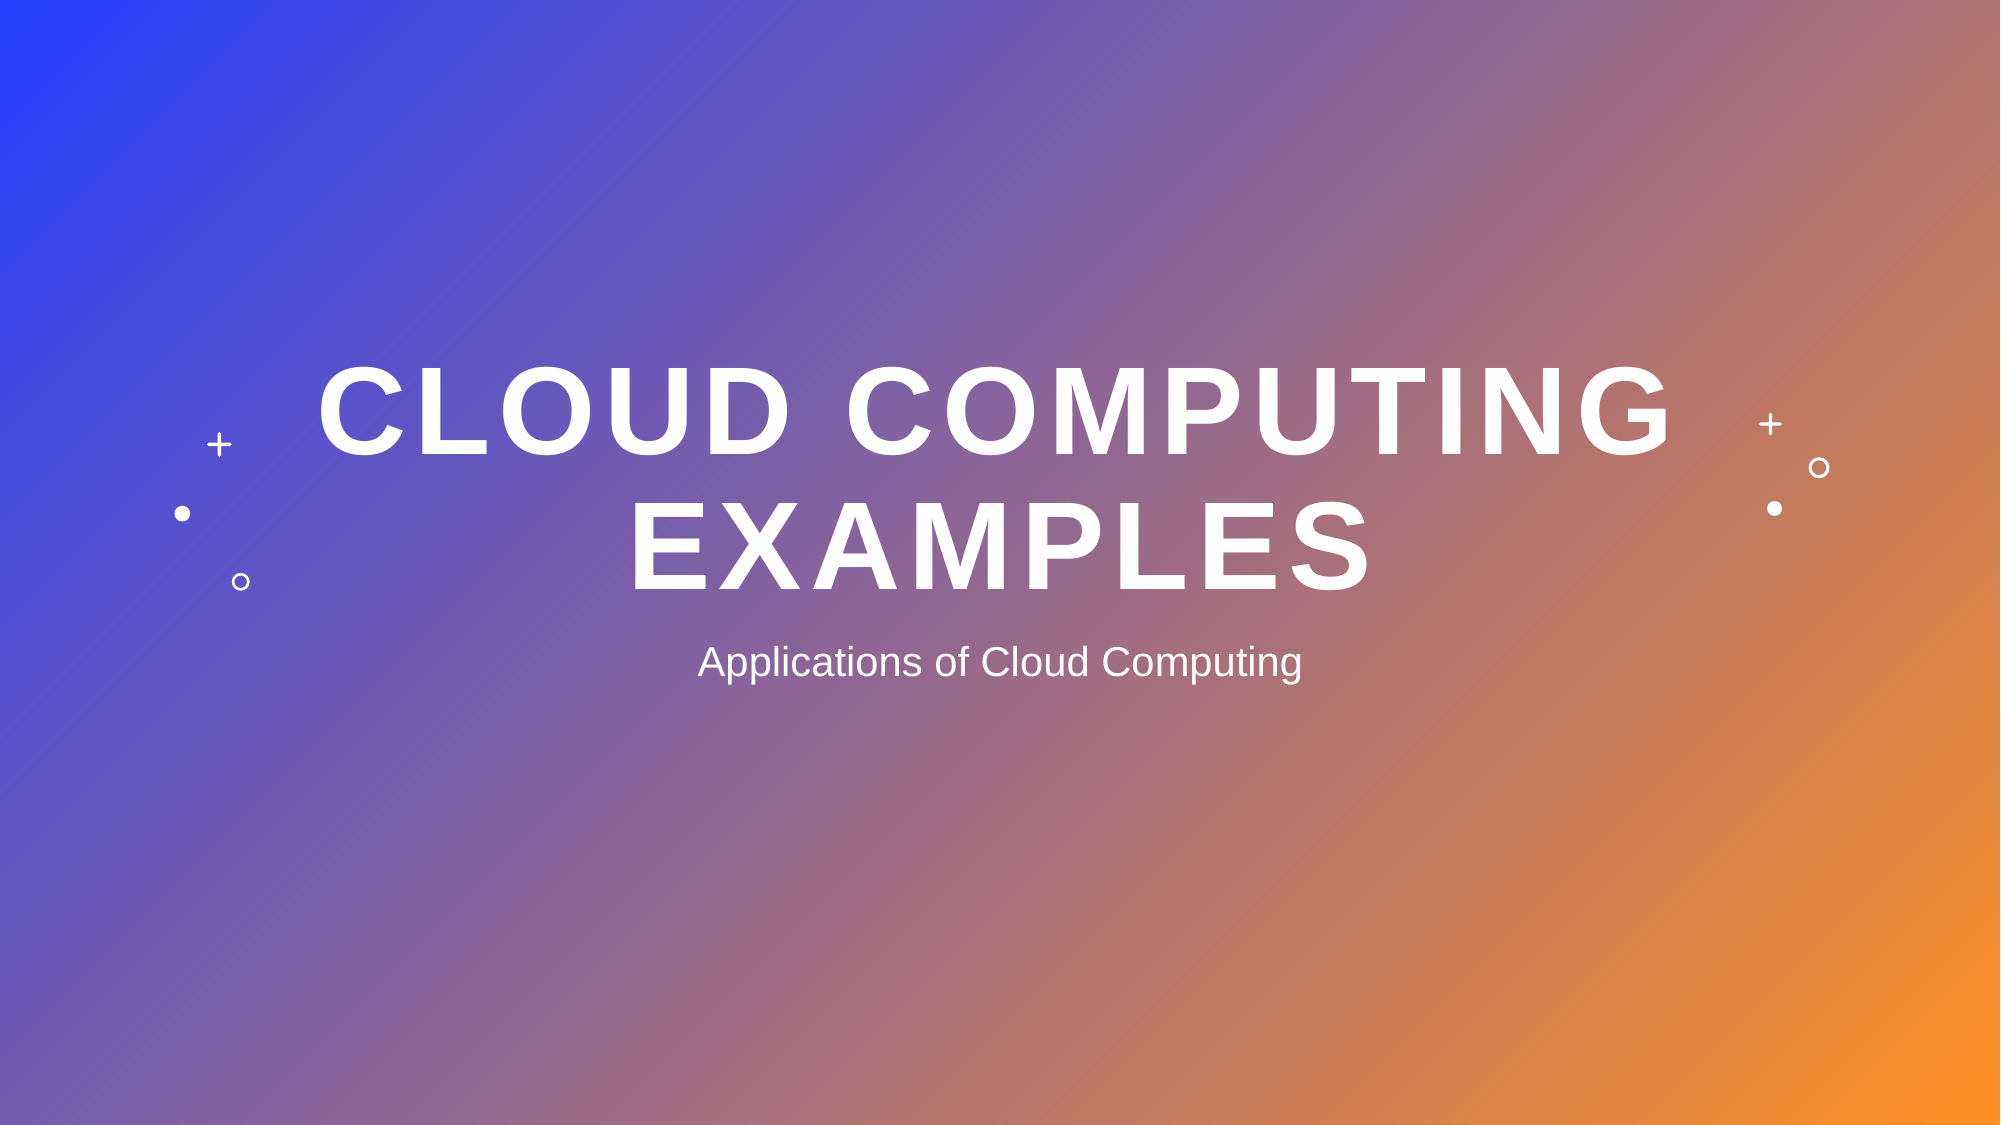

# CLOUD Computing examples
Applications of Cloud Computing